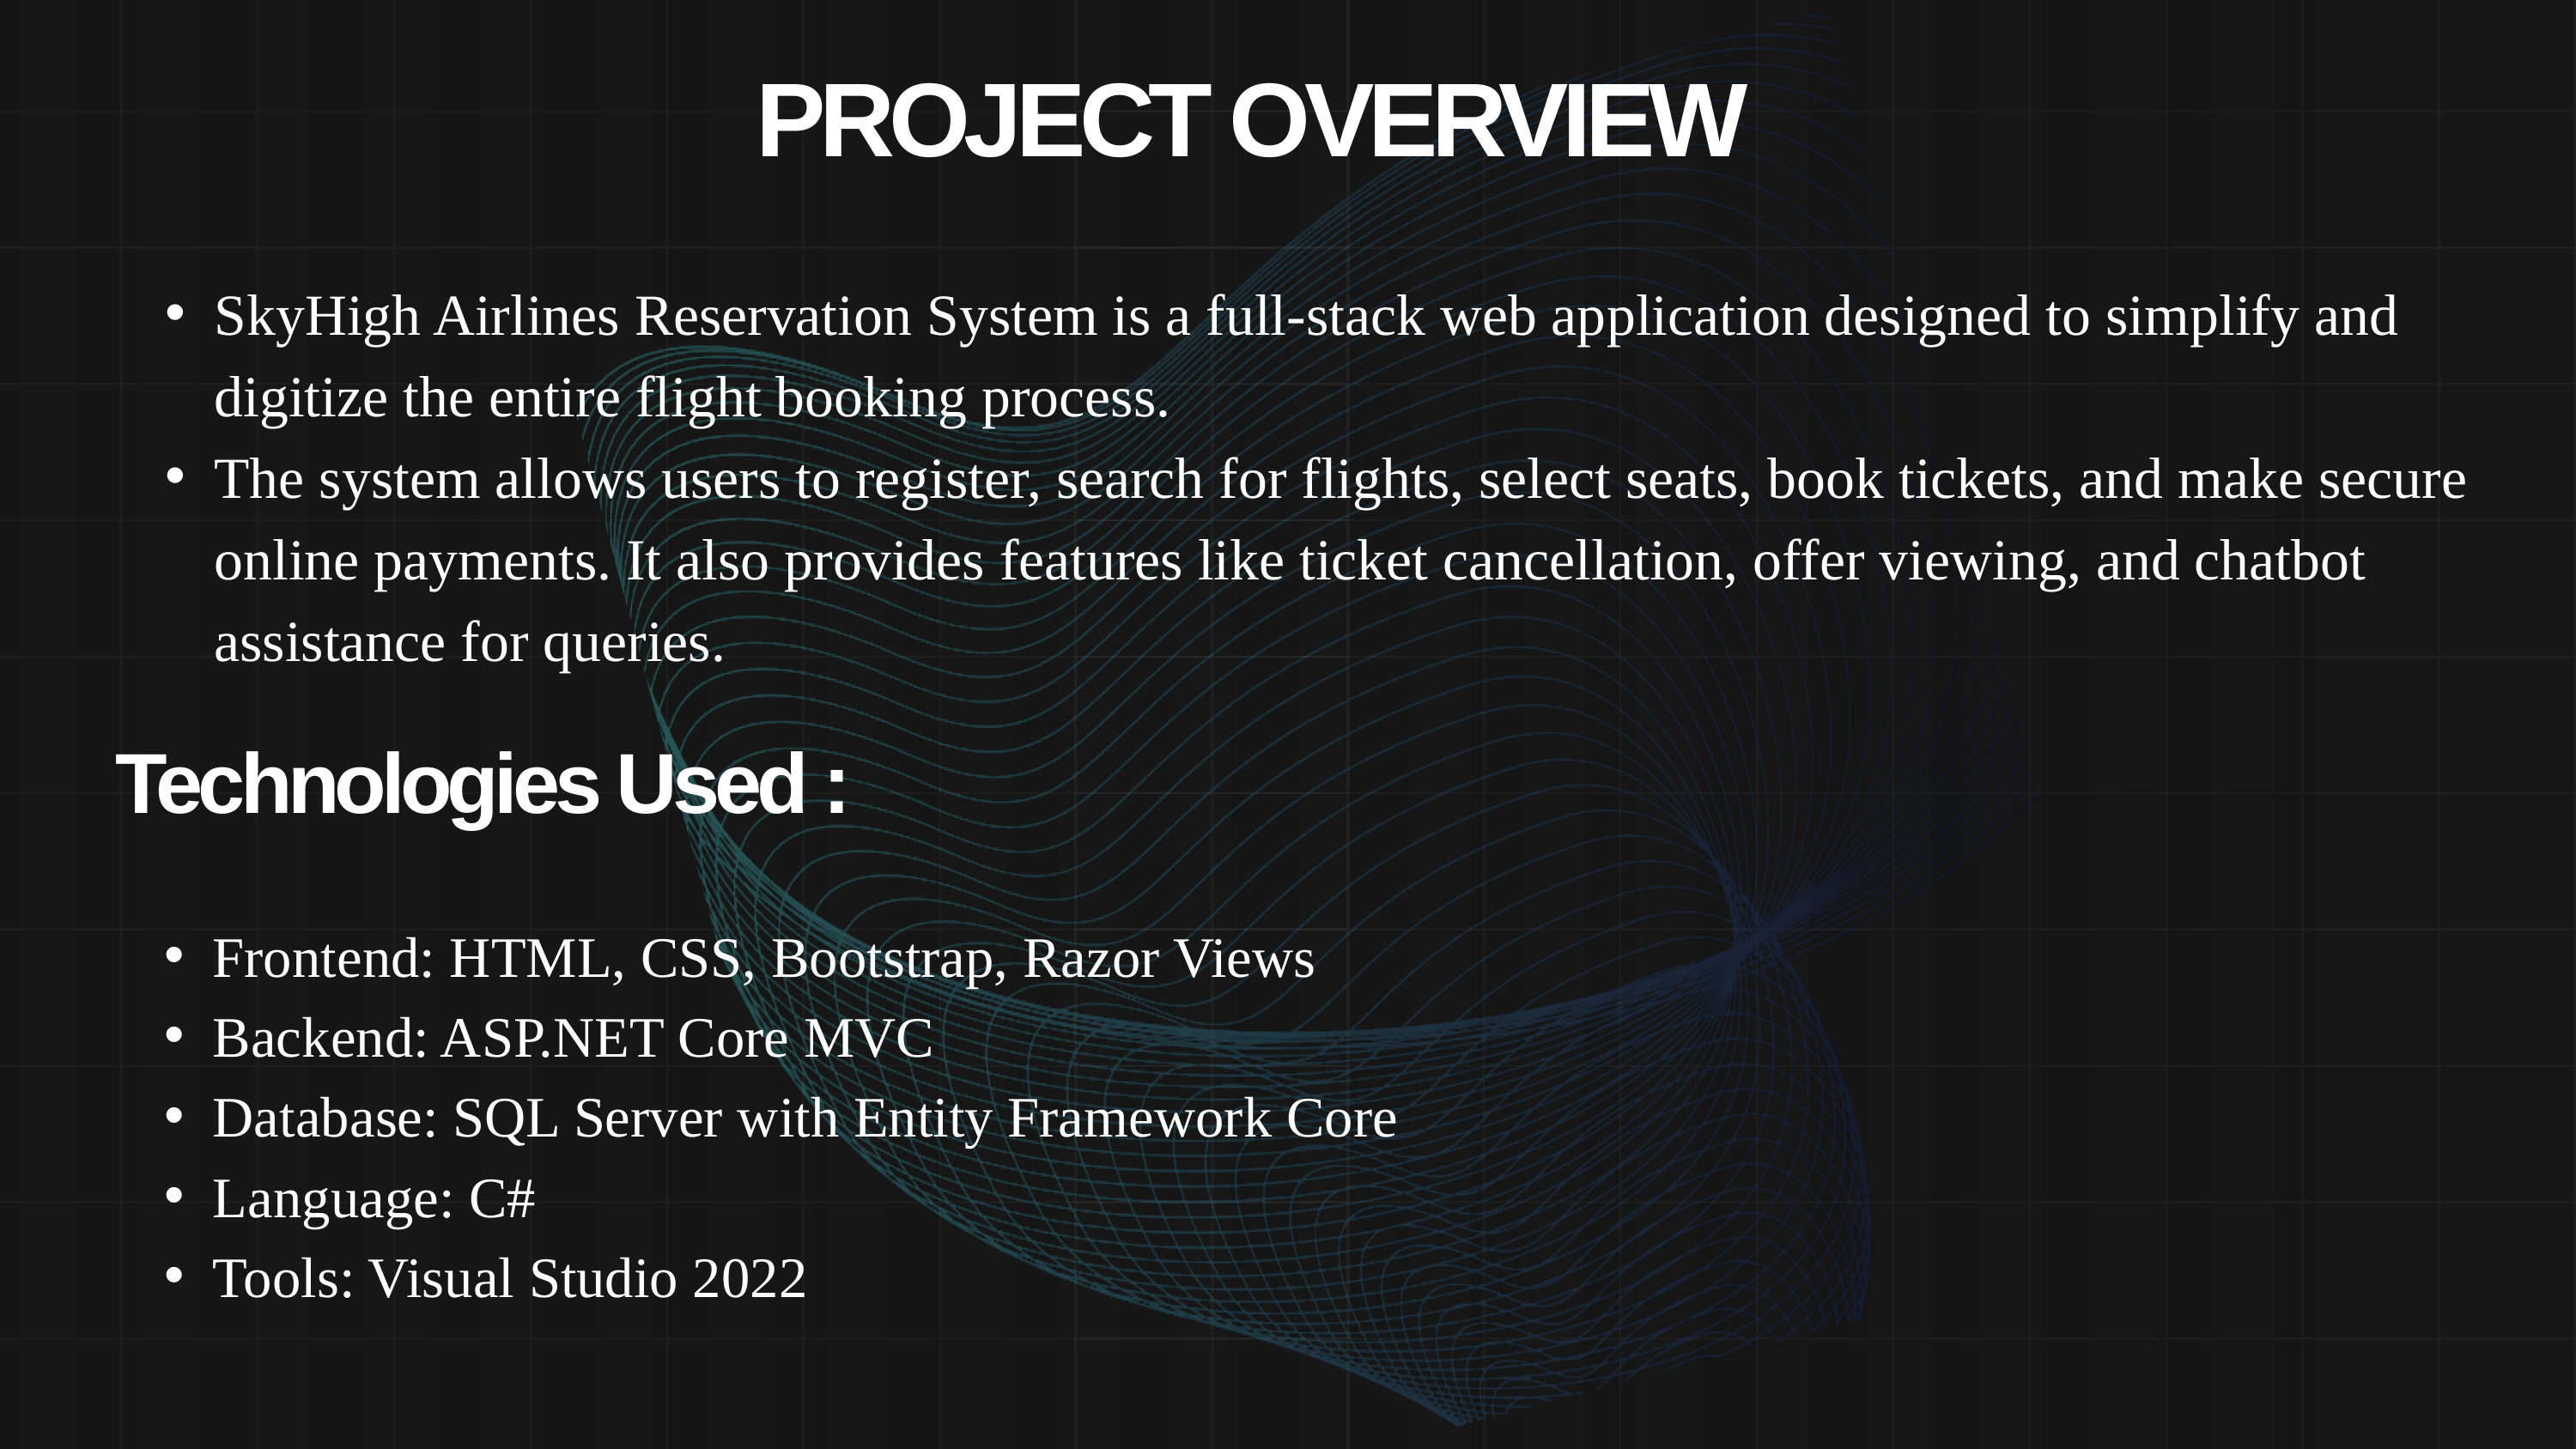

PROJECT OVERVIEW

SkyHigh Airlines Reservation System is a full-stack web application designed to simplify and digitize the entire flight booking process.
The system allows users to register, search for flights, select seats, book tickets, and make secure online payments. It also provides features like ticket cancellation, offer viewing, and chatbot assistance for queries.

Technologies Used :
Frontend: HTML, CSS, Bootstrap, Razor Views
Backend: ASP.NET Core MVC
Database: SQL Server with Entity Framework Core
Language: C#
Tools: Visual Studio 2022